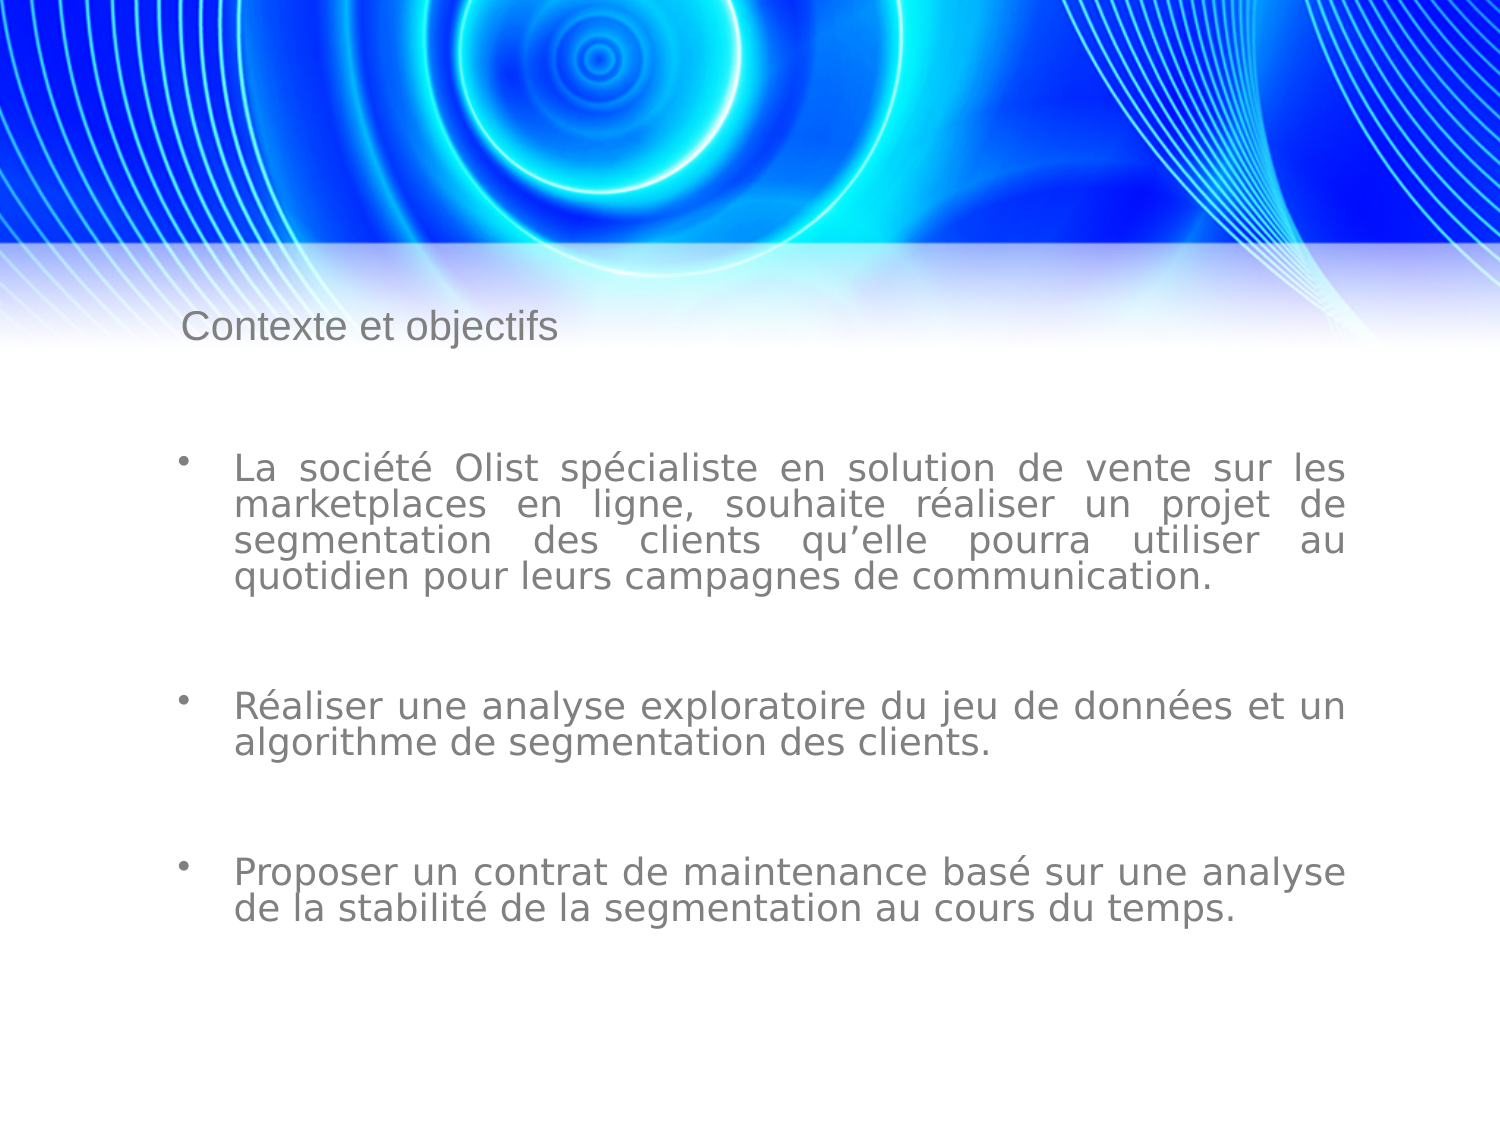

# Contexte et objectifs

La société Olist spécialiste en solution de vente sur les marketplaces en ligne, souhaite réaliser un projet de segmentation des clients qu’elle pourra utiliser au quotidien pour leurs campagnes de communication.

Réaliser une analyse exploratoire du jeu de données et un algorithme de segmentation des clients.

Proposer un contrat de maintenance basé sur une analyse de la stabilité de la segmentation au cours du temps.